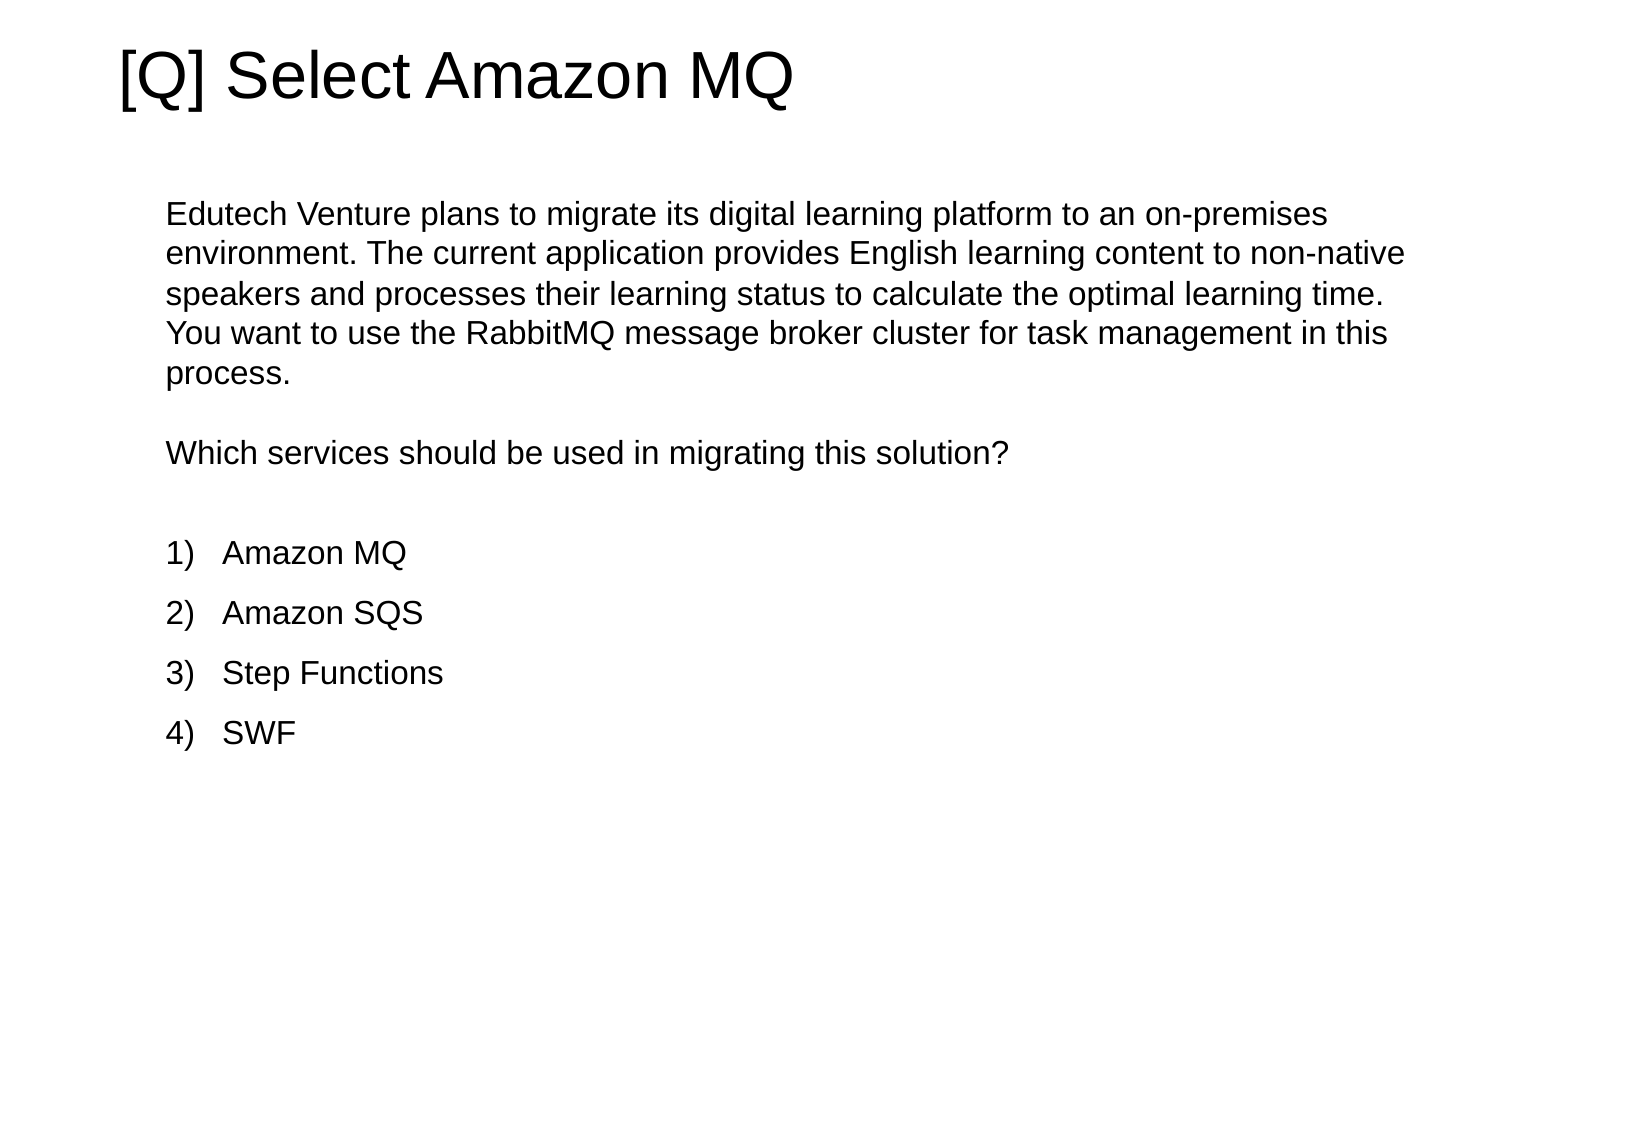

[Q] Select Amazon MQ
Edutech Venture plans to migrate its digital learning platform to an on-premises environment. The current application provides English learning content to non-native speakers and processes their learning status to calculate the optimal learning time. You want to use the RabbitMQ message broker cluster for task management in this process.

Which services should be used in migrating this solution?

Amazon MQ
Amazon SQS
Step Functions
SWF